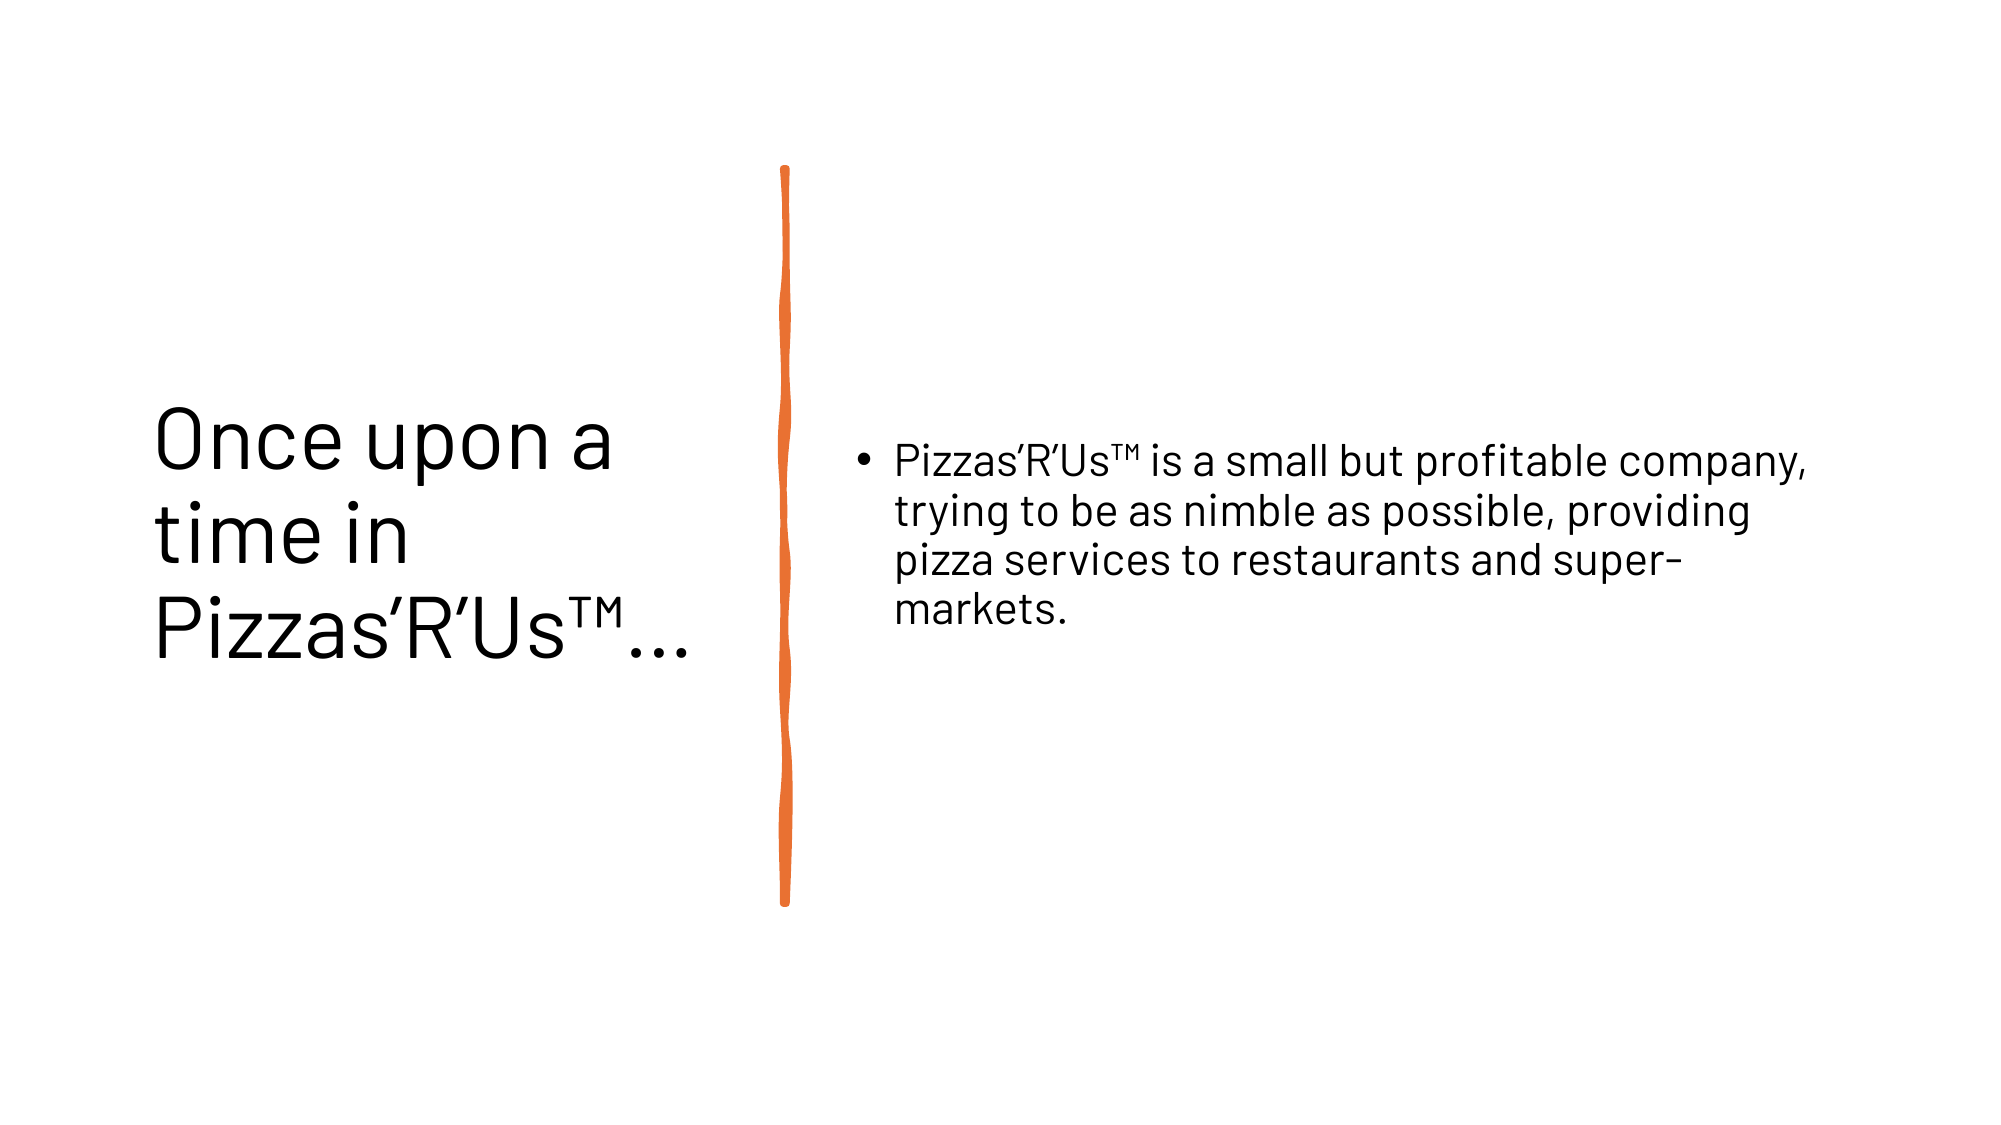

# Once upon a time in Pizzas’R’Us™…
Pizzas’R’Us™ is a small but profitable company, trying to be as nimble as possible, providing pizza services to restaurants and super-markets.